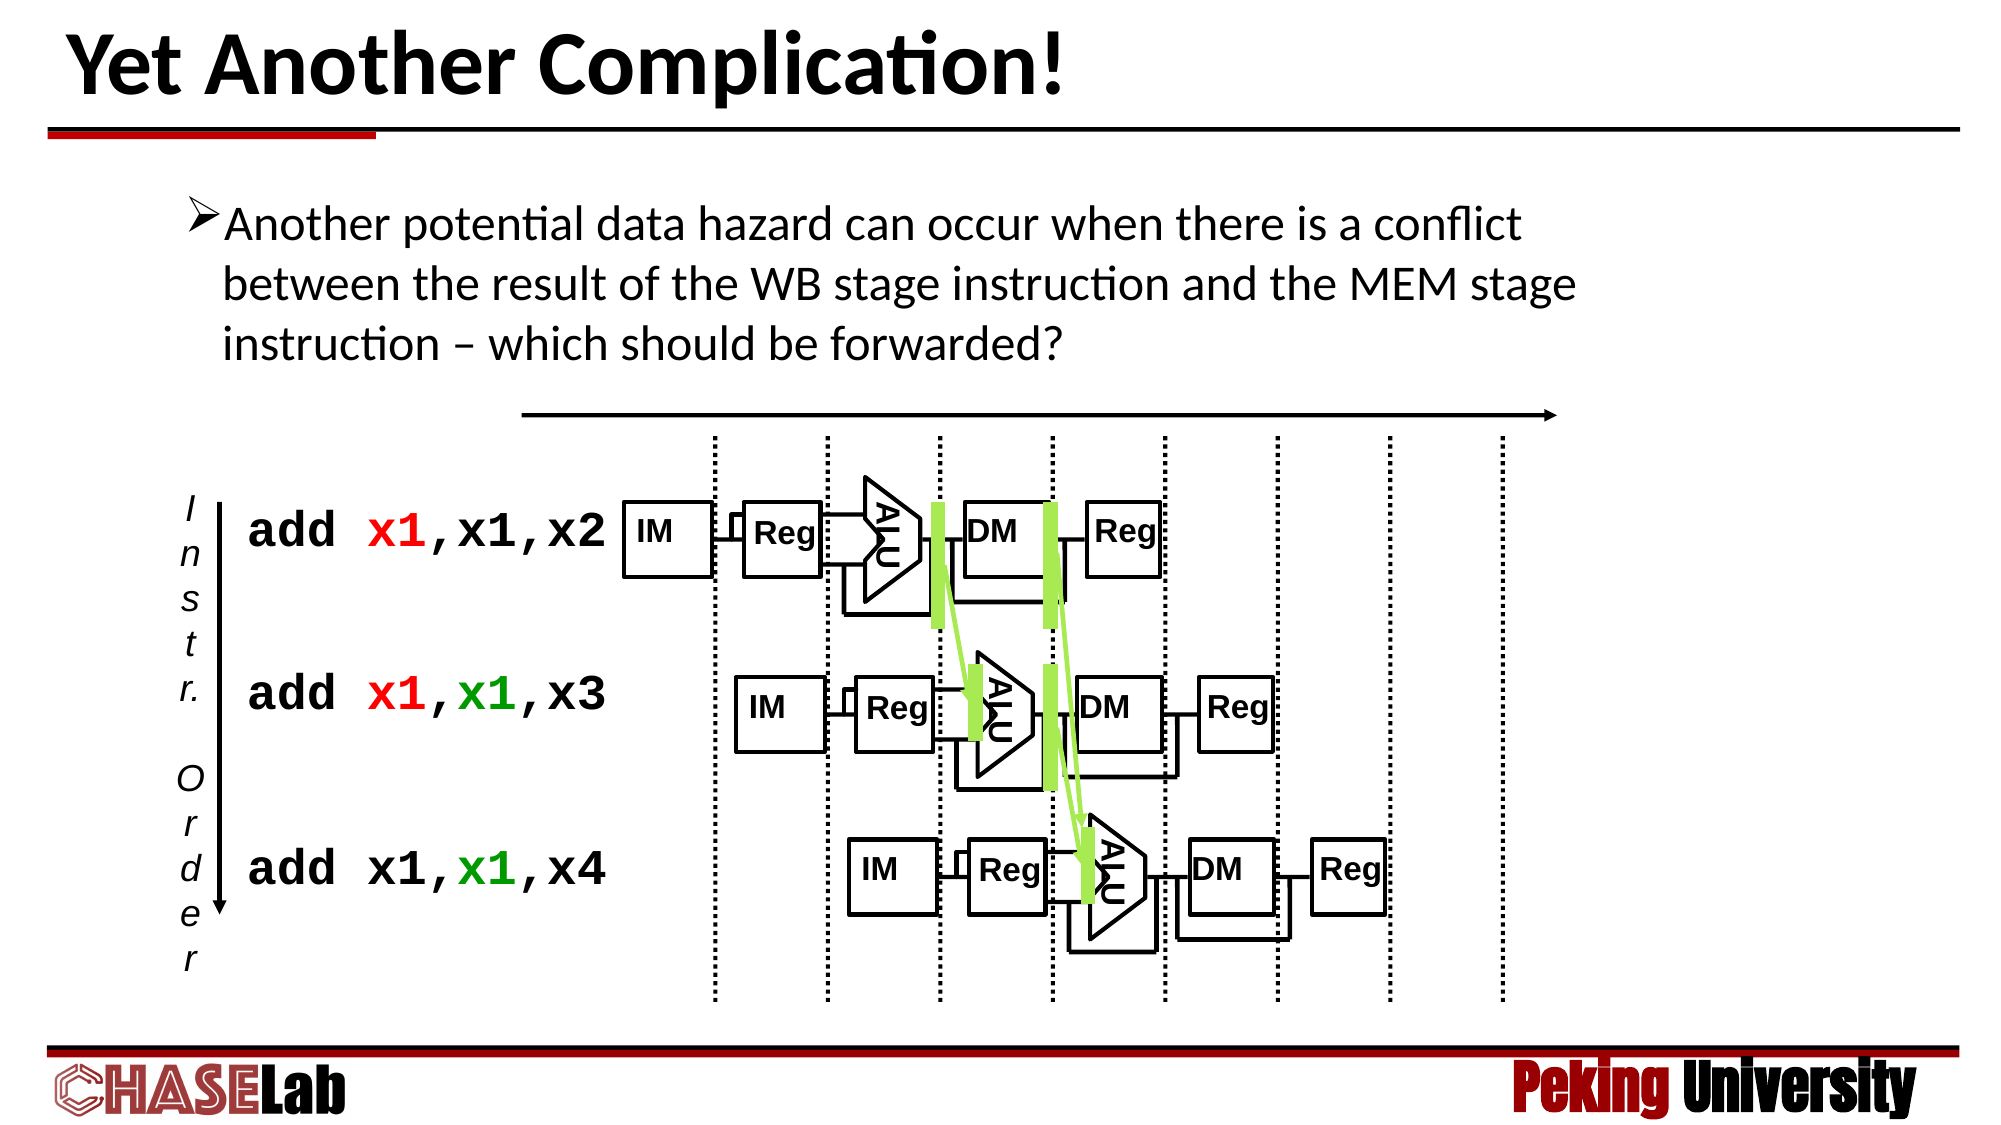

# Yet Another Complication!
Another potential data hazard can occur when there is a conflict between the result of the WB stage instruction and the MEM stage instruction – which should be forwarded?

I
n
s
t
r.

O
r
d
e
r

ALU

IM

DM
Reg
Reg

add x1,x1,x2

add x1,x1,x3

ALU

IM

DM
Reg
Reg

ALU

IM

DM
Reg
Reg

add x1,x1,x4